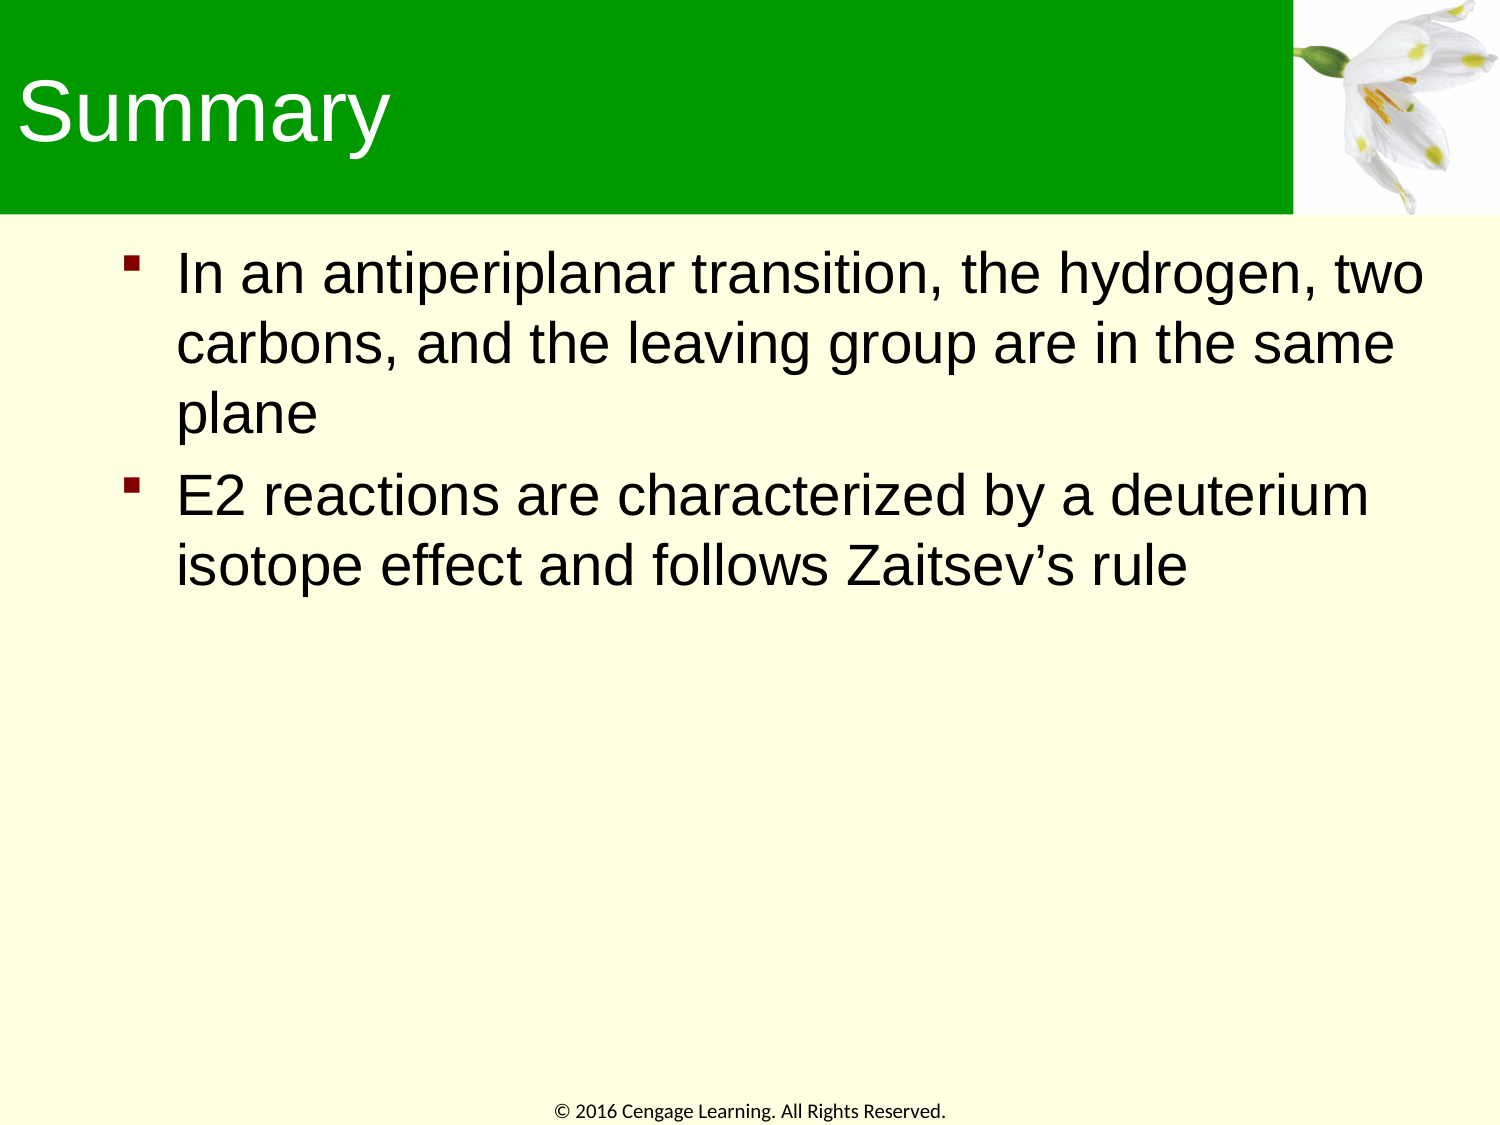

# Summary
In an antiperiplanar transition, the hydrogen, two carbons, and the leaving group are in the same plane
E2 reactions are characterized by a deuterium isotope effect and follows Zaitsev’s rule